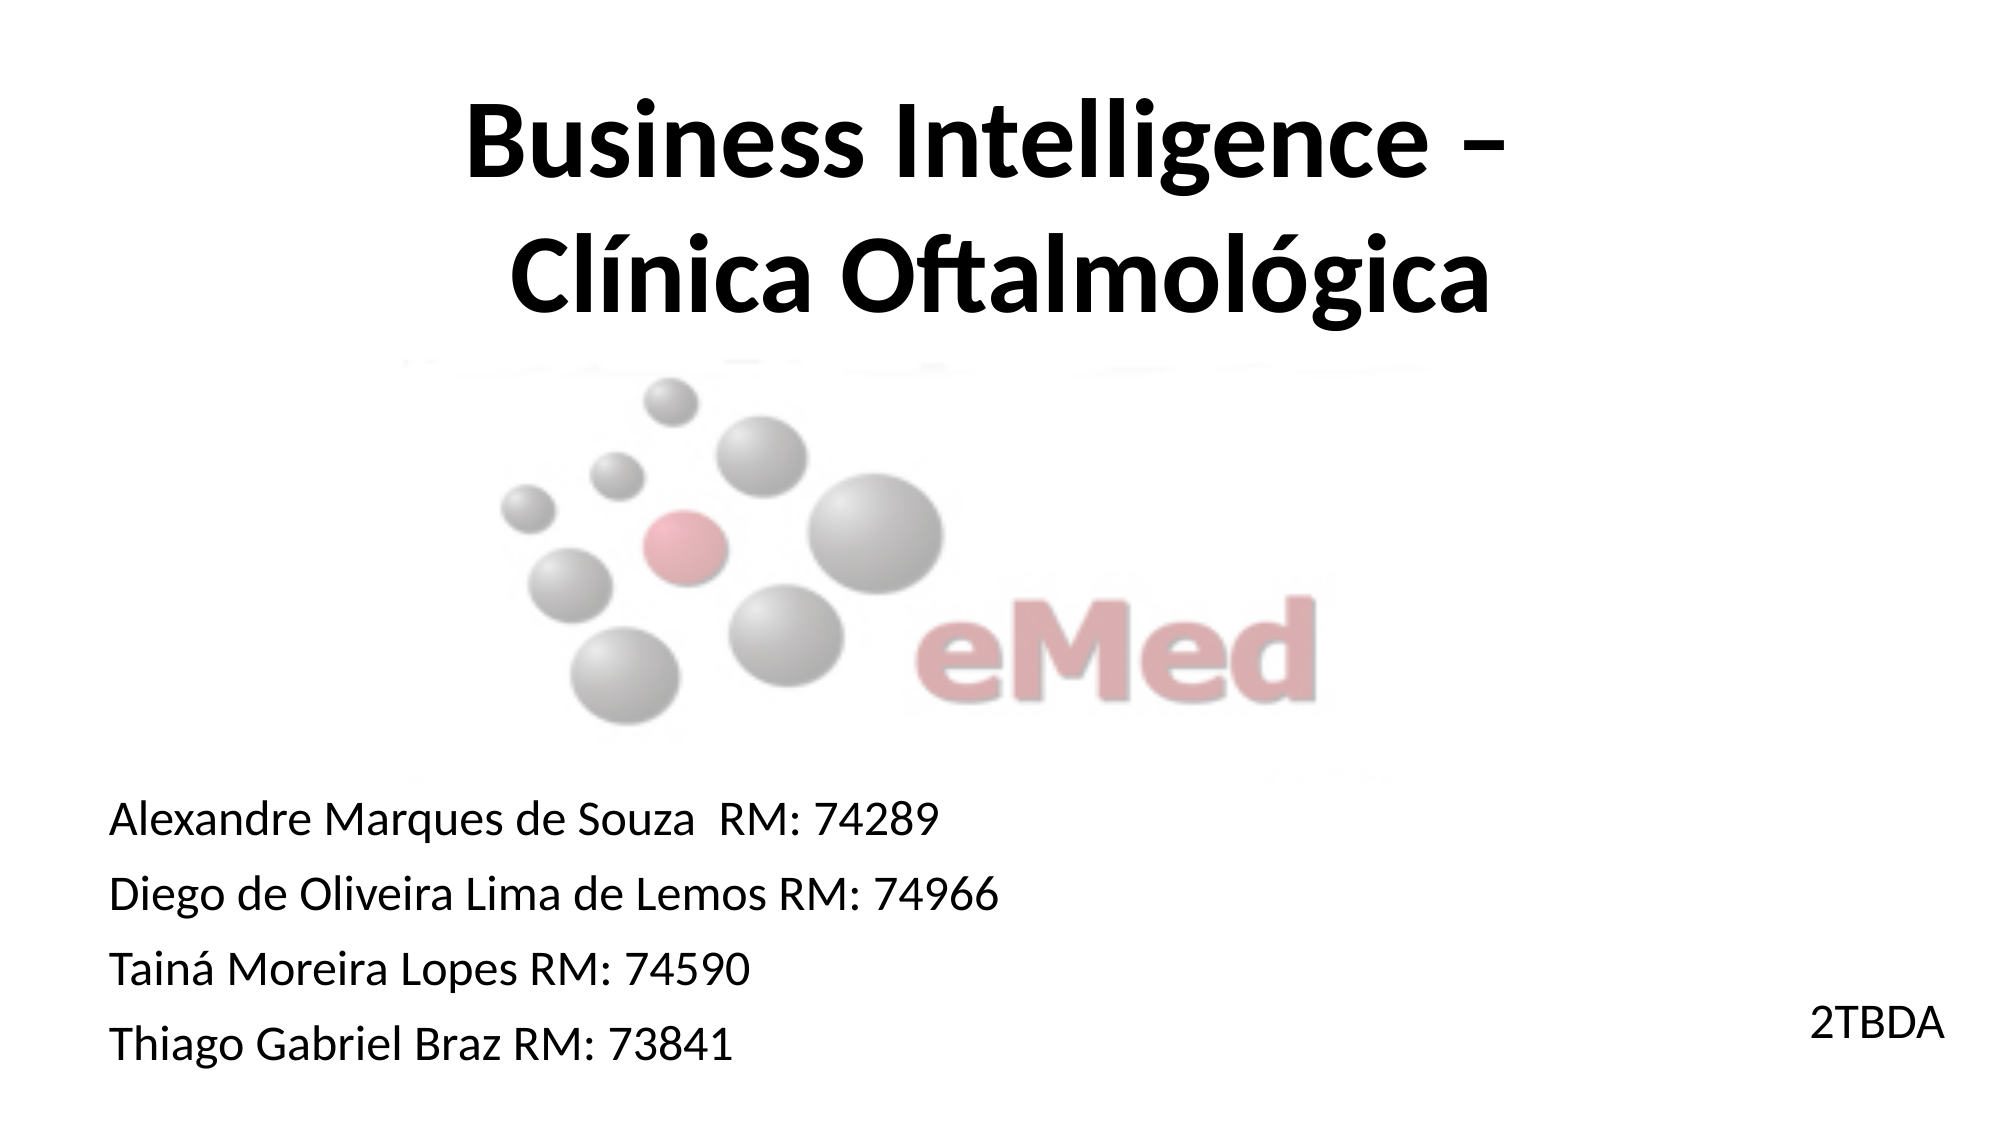

Business Intelligence –
Clínica Oftalmológica
Alexandre Marques de Souza  RM: 74289
Diego de Oliveira Lima de Lemos RM: 74966
Tainá Moreira Lopes RM: 74590
Thiago Gabriel Braz RM: 73841
2TBDA